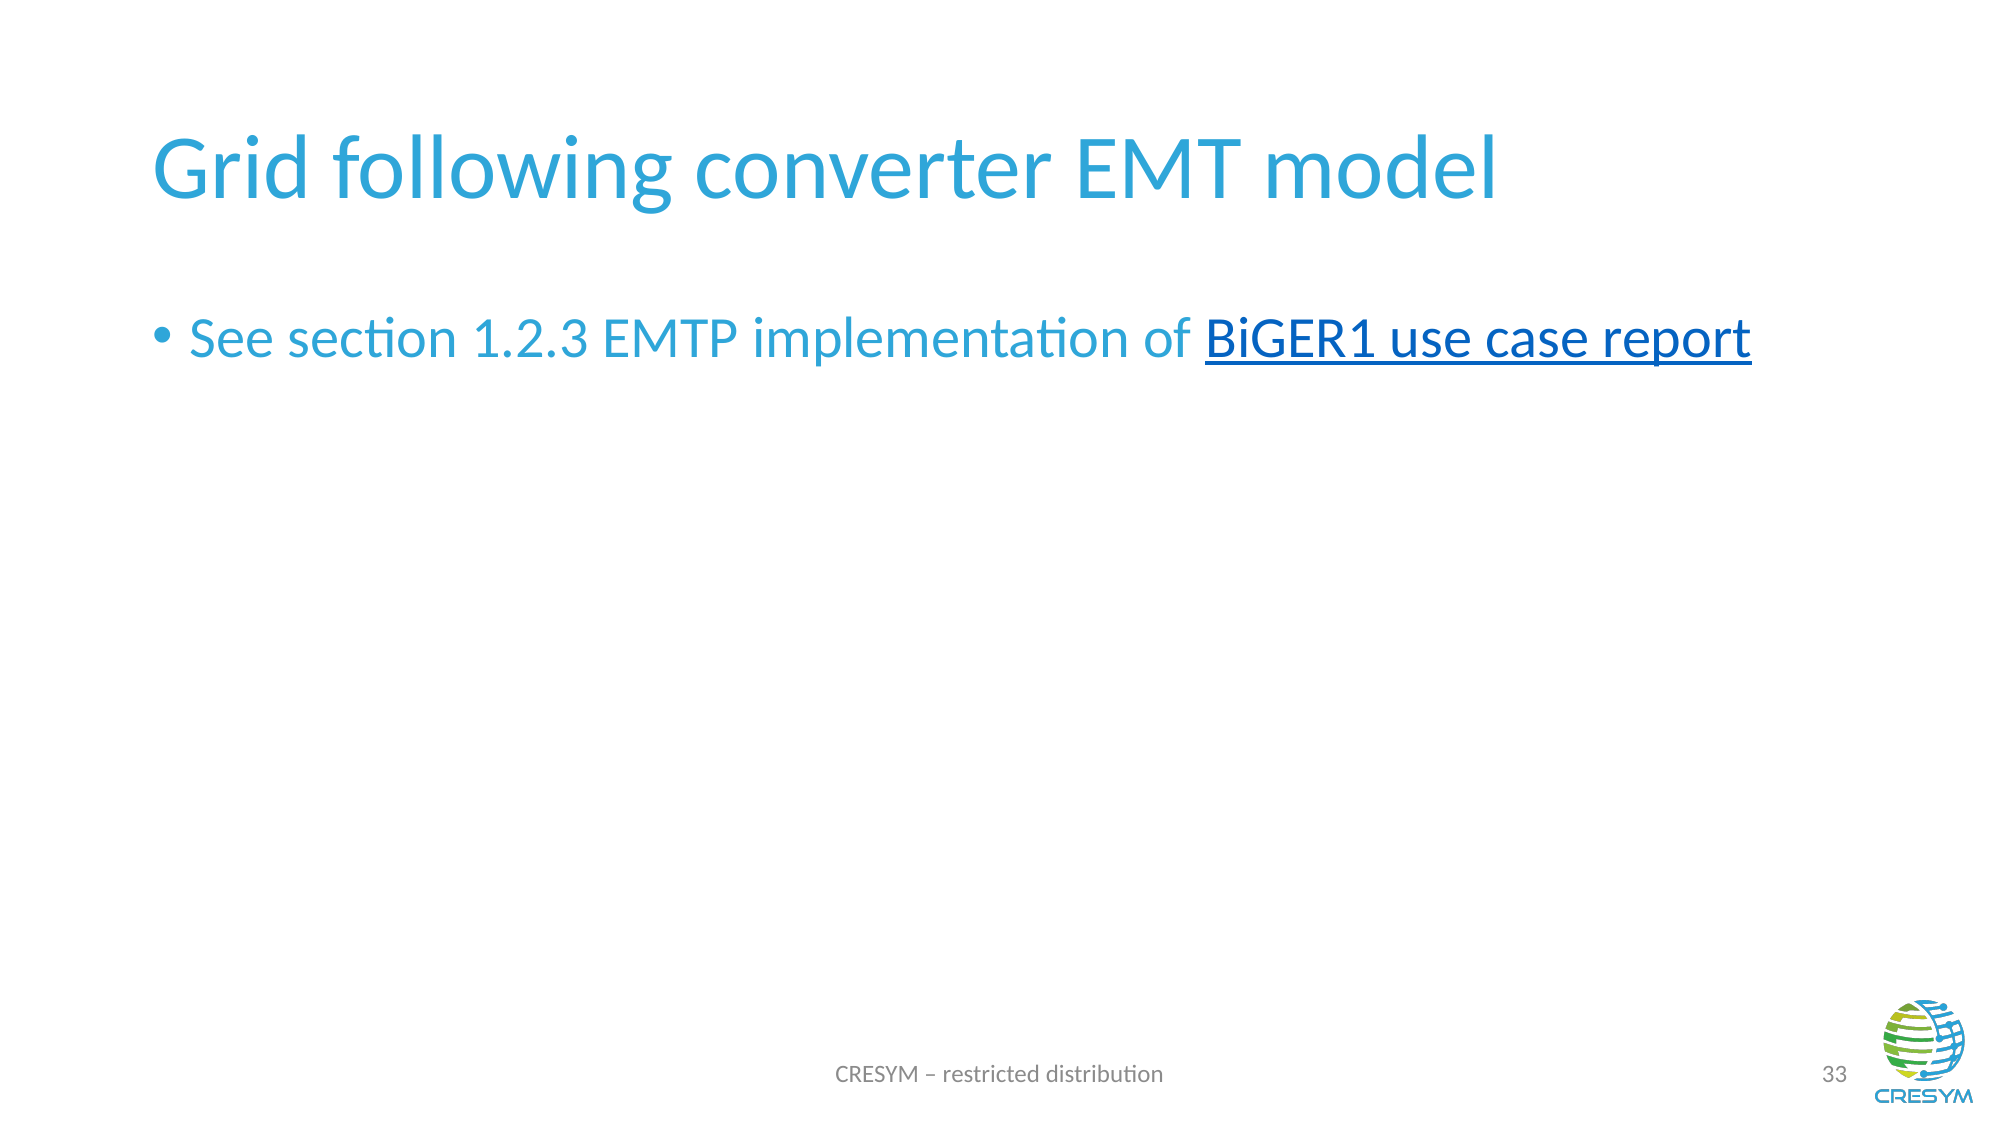

# Grid following converter EMT model
See section 1.2.3 EMTP implementation of BiGER1 use case report
CRESYM – restricted distribution
33